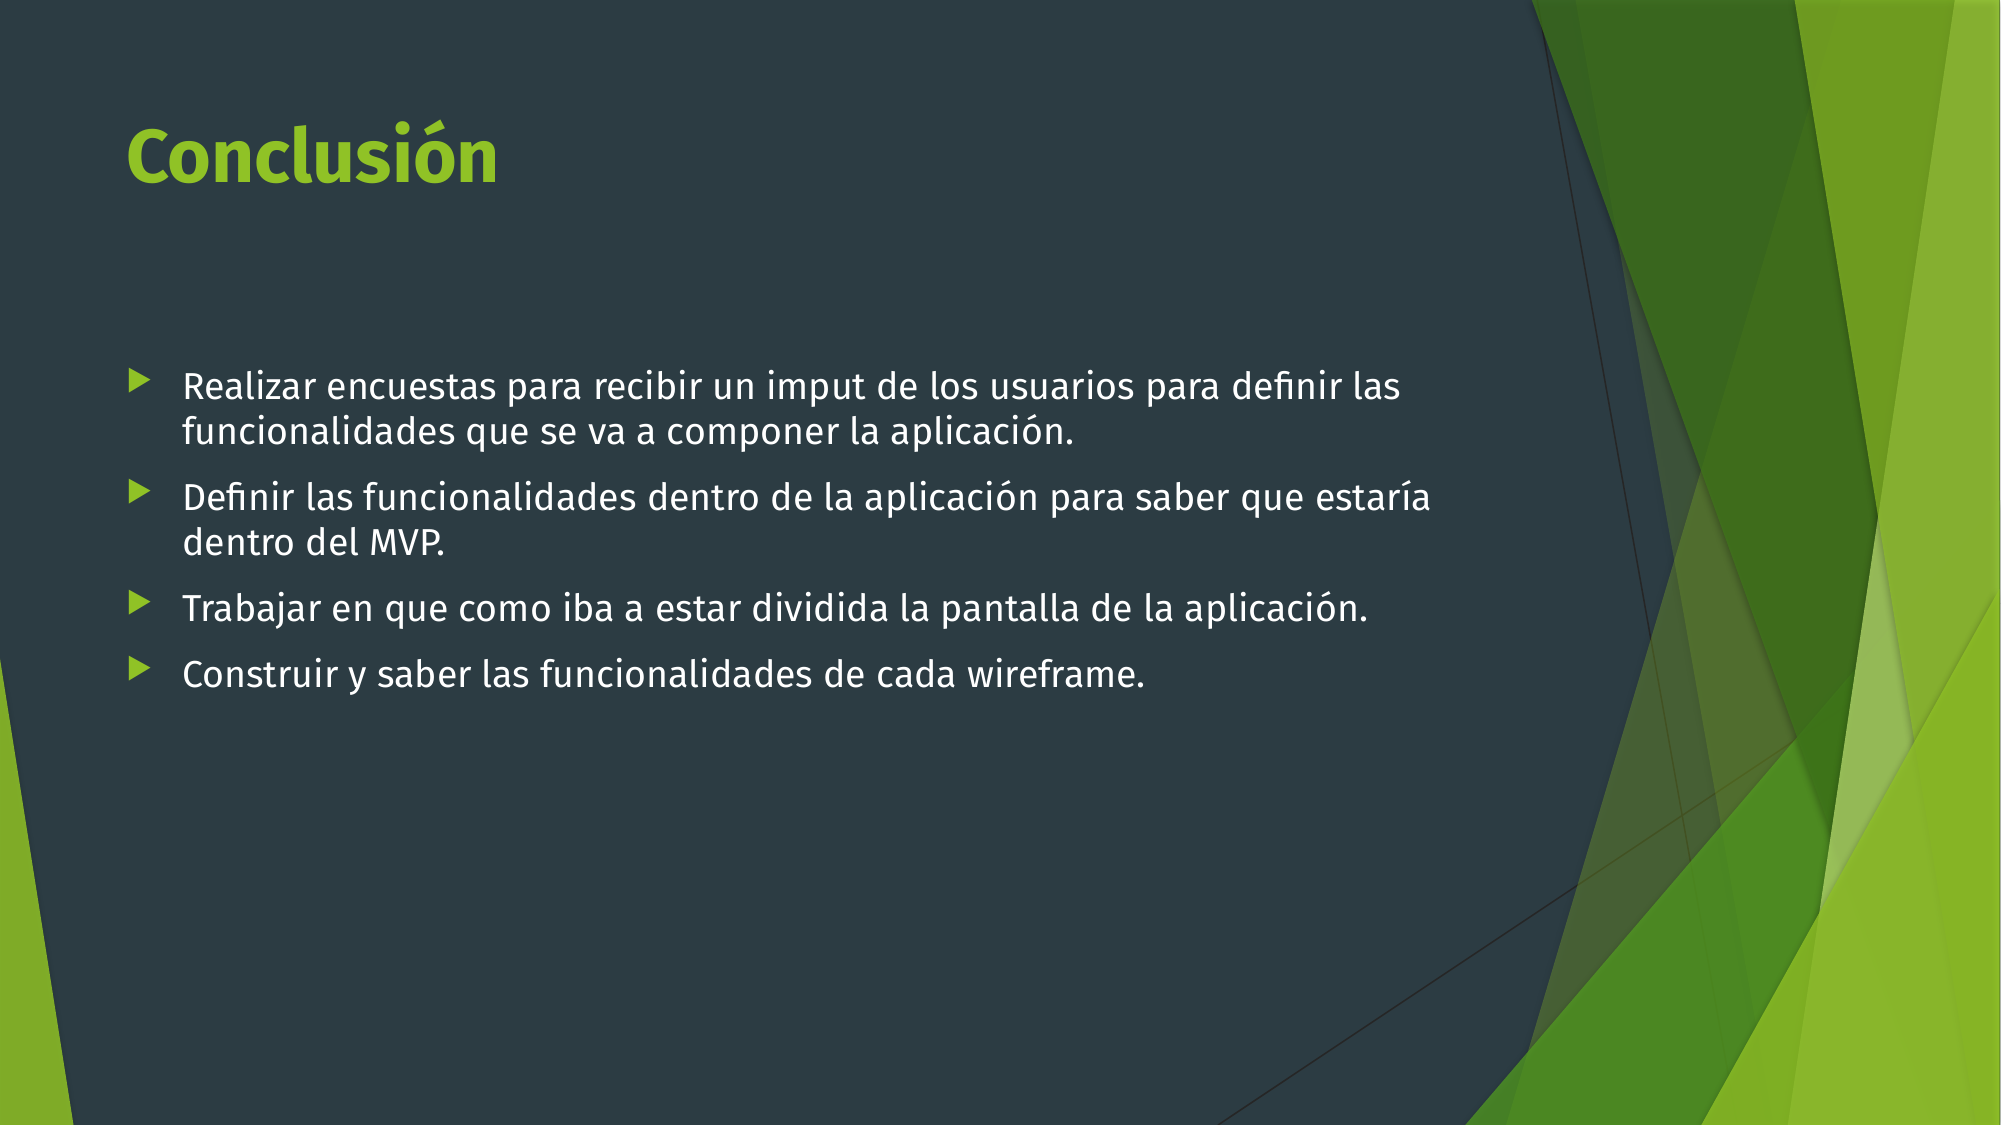

# Conclusión
Realizar encuestas para recibir un imput de los usuarios para definir las funcionalidades que se va a componer la aplicación.
Definir las funcionalidades dentro de la aplicación para saber que estaría dentro del MVP.
Trabajar en que como iba a estar dividida la pantalla de la aplicación.
Construir y saber las funcionalidades de cada wireframe.